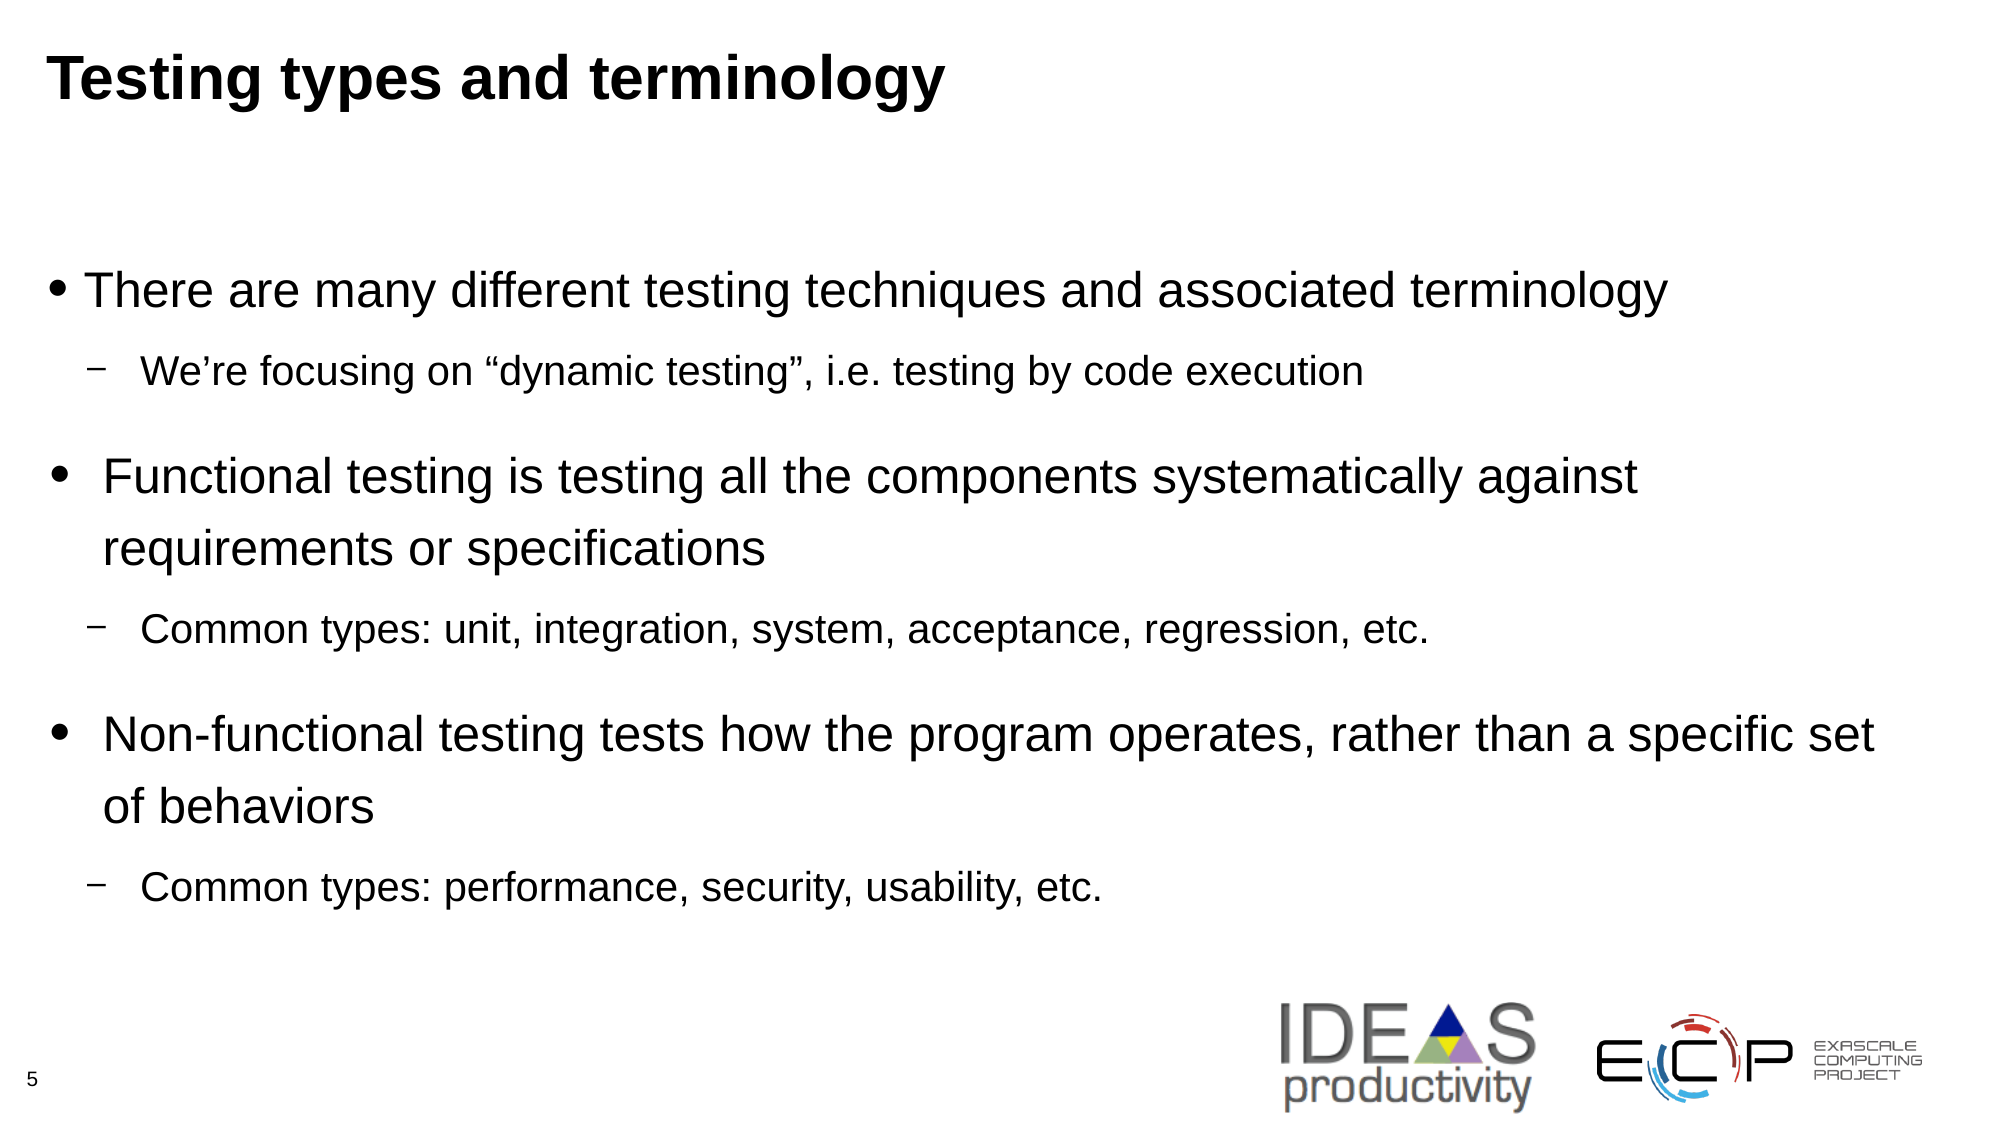

# Testing types and terminology
There are many different testing techniques and associated terminology
We’re focusing on “dynamic testing”, i.e. testing by code execution
Functional testing is testing all the components systematically against requirements or specifications
Common types: unit, integration, system, acceptance, regression, etc.
Non-functional testing tests how the program operates, rather than a specific set of behaviors
Common types: performance, security, usability, etc.